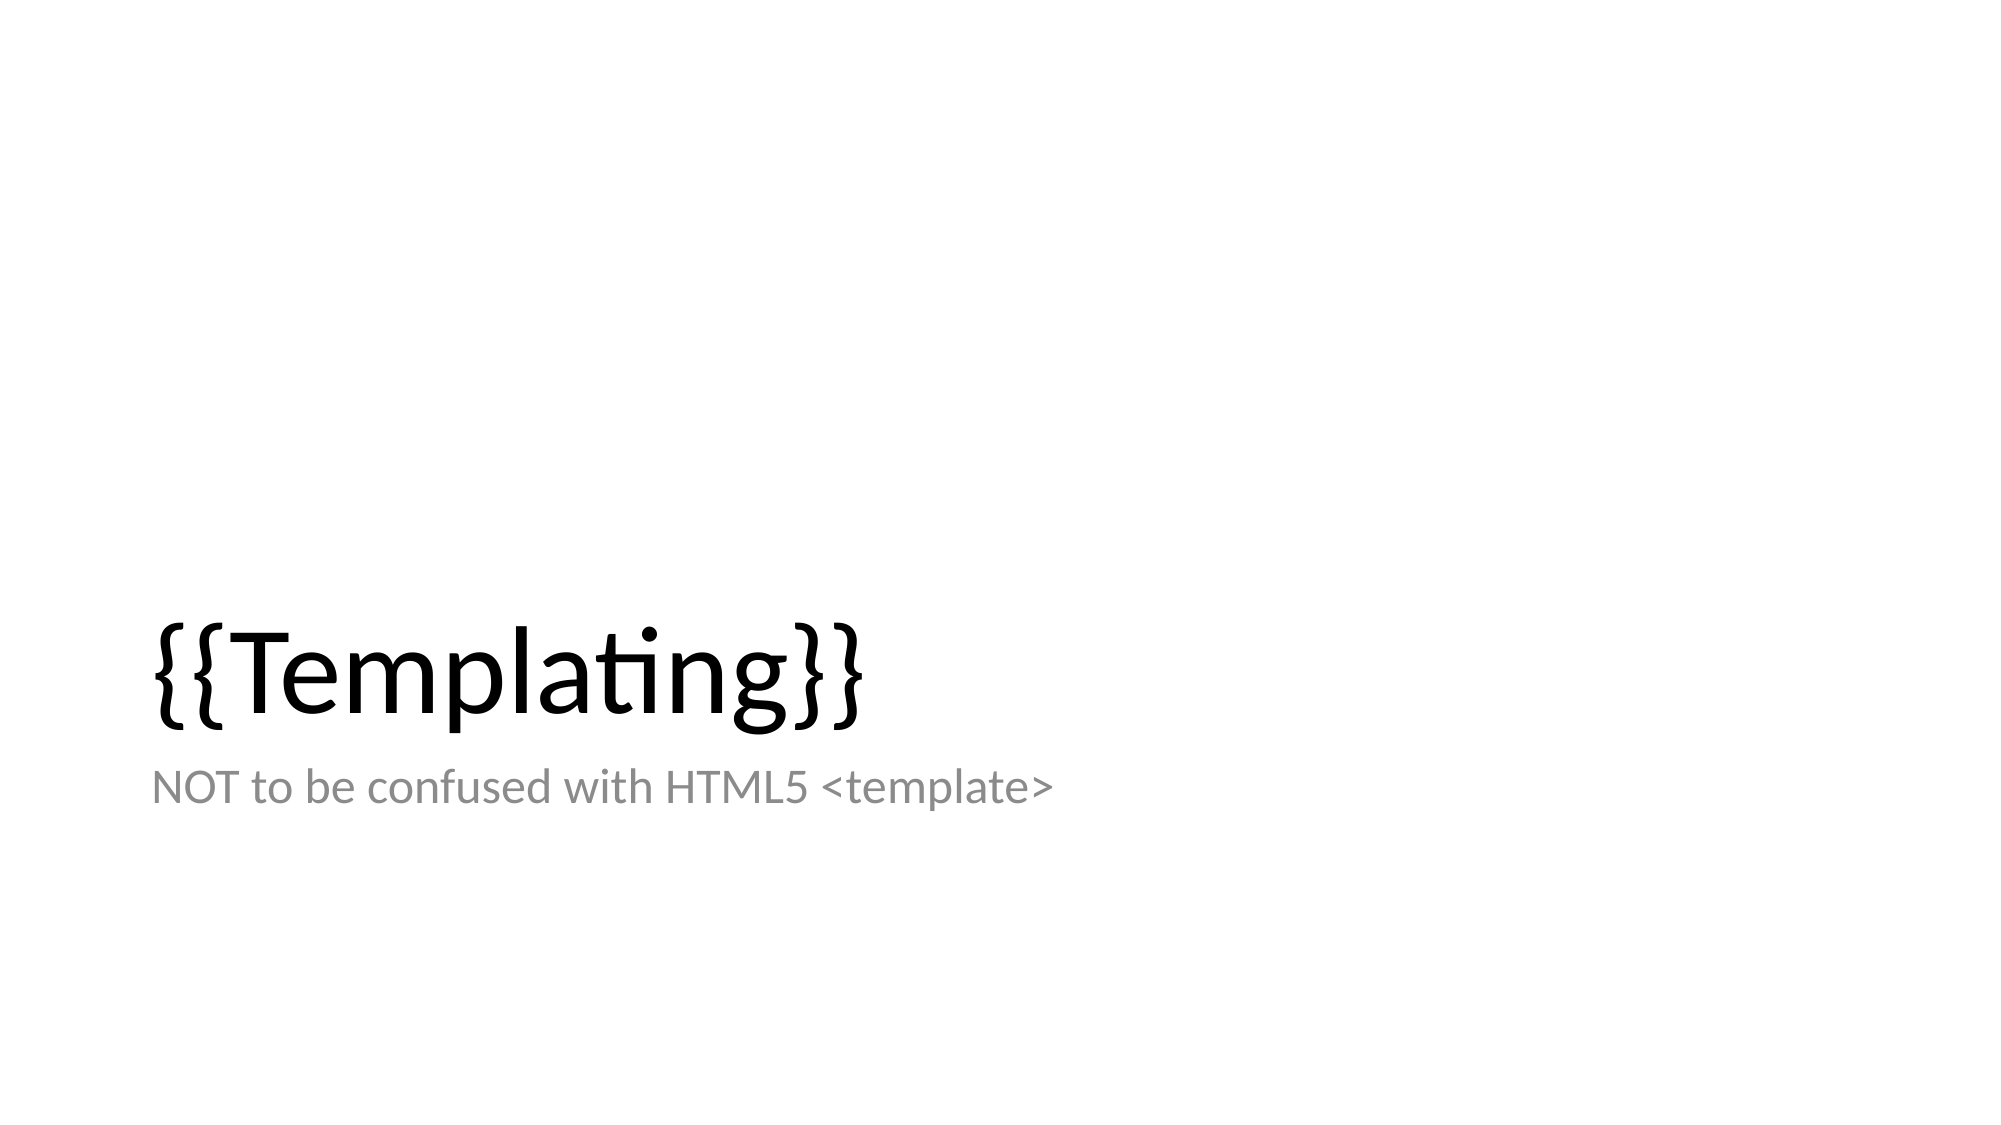

# {{Templating}}
NOT to be confused with HTML5 <template>